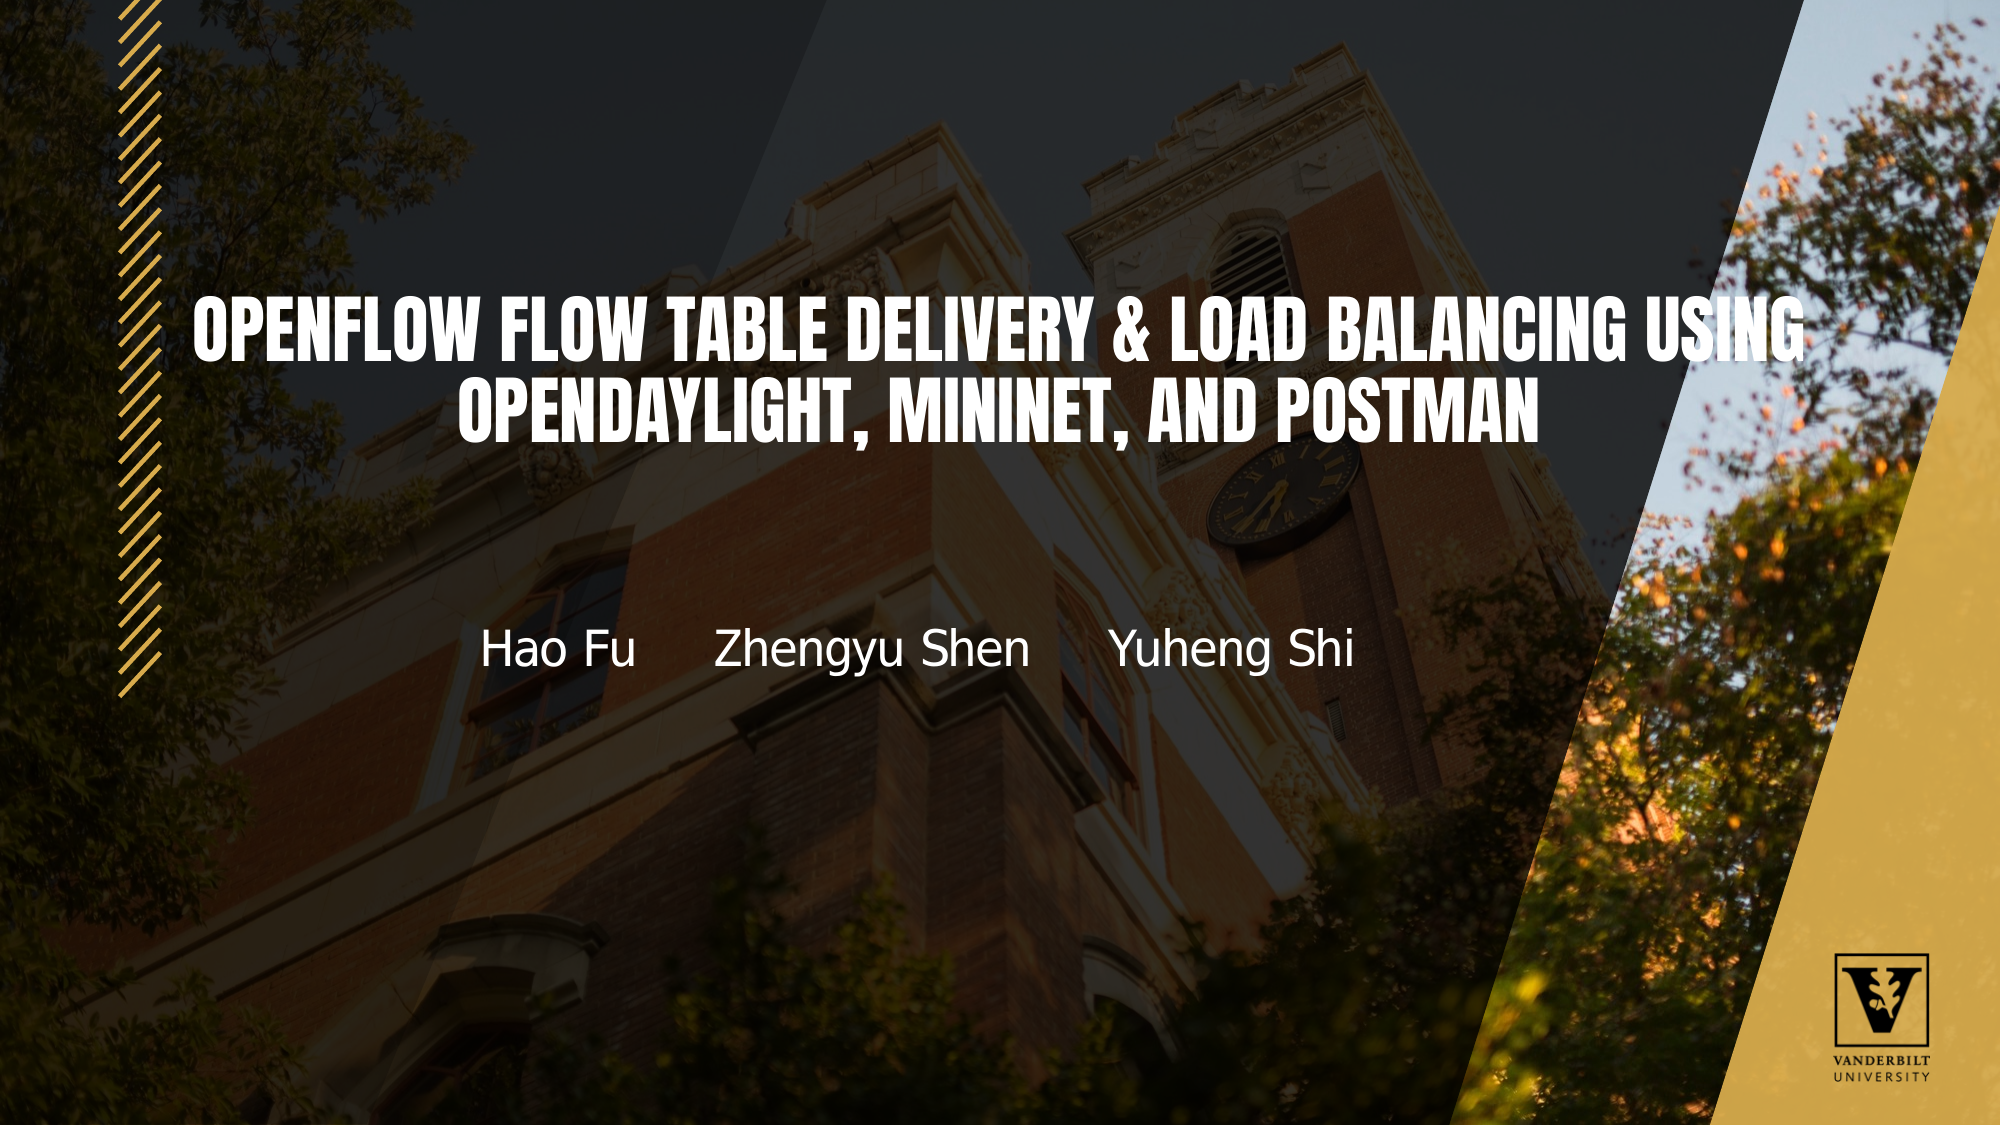

# OPENFLOW FLOW TABLE DELIVERY & LOAD BALANCING USING OPENDAYLIGHT, MININET, AND POSTMAN
Hao Fu     Zhengyu Shen     Yuheng Shi